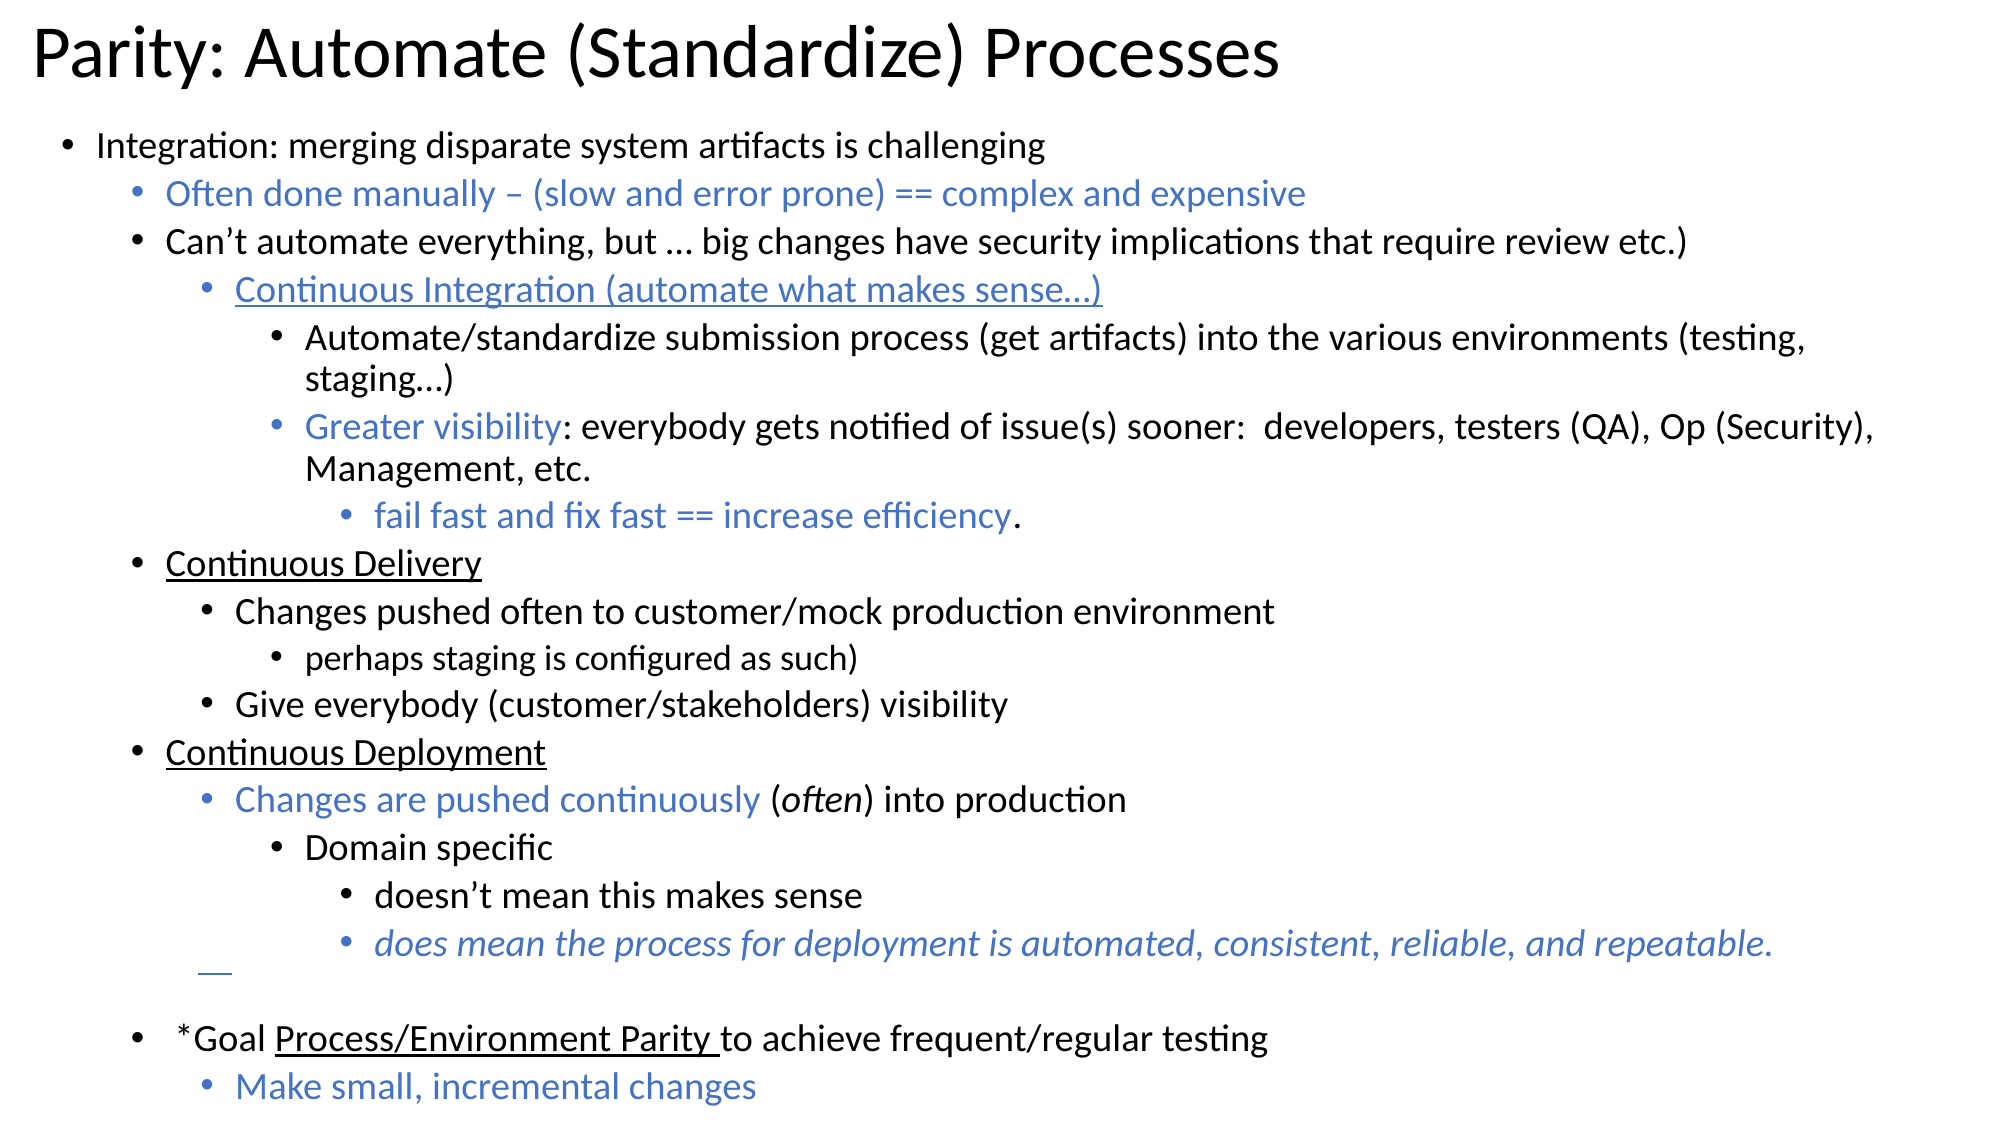

# Parity: Automate (Standardize) Processes
Integration: merging disparate system artifacts is challenging
Often done manually – (slow and error prone) == complex and expensive
Can’t automate everything, but … big changes have security implications that require review etc.)
Continuous Integration (automate what makes sense…)
Automate/standardize submission process (get artifacts) into the various environments (testing, staging…)
Greater visibility: everybody gets notified of issue(s) sooner:  developers, testers (QA), Op (Security), Management, etc.
fail fast and fix fast == increase efficiency.
Continuous Delivery
Changes pushed often to customer/mock production environment
perhaps staging is configured as such)
Give everybody (customer/stakeholders) visibility
Continuous Deployment
Changes are pushed continuously (often) into production
Domain specific
doesn’t mean this makes sense
does mean the process for deployment is automated, consistent, reliable, and repeatable.

 *Goal Process/Environment Parity to achieve frequent/regular testing
Make small, incremental changes